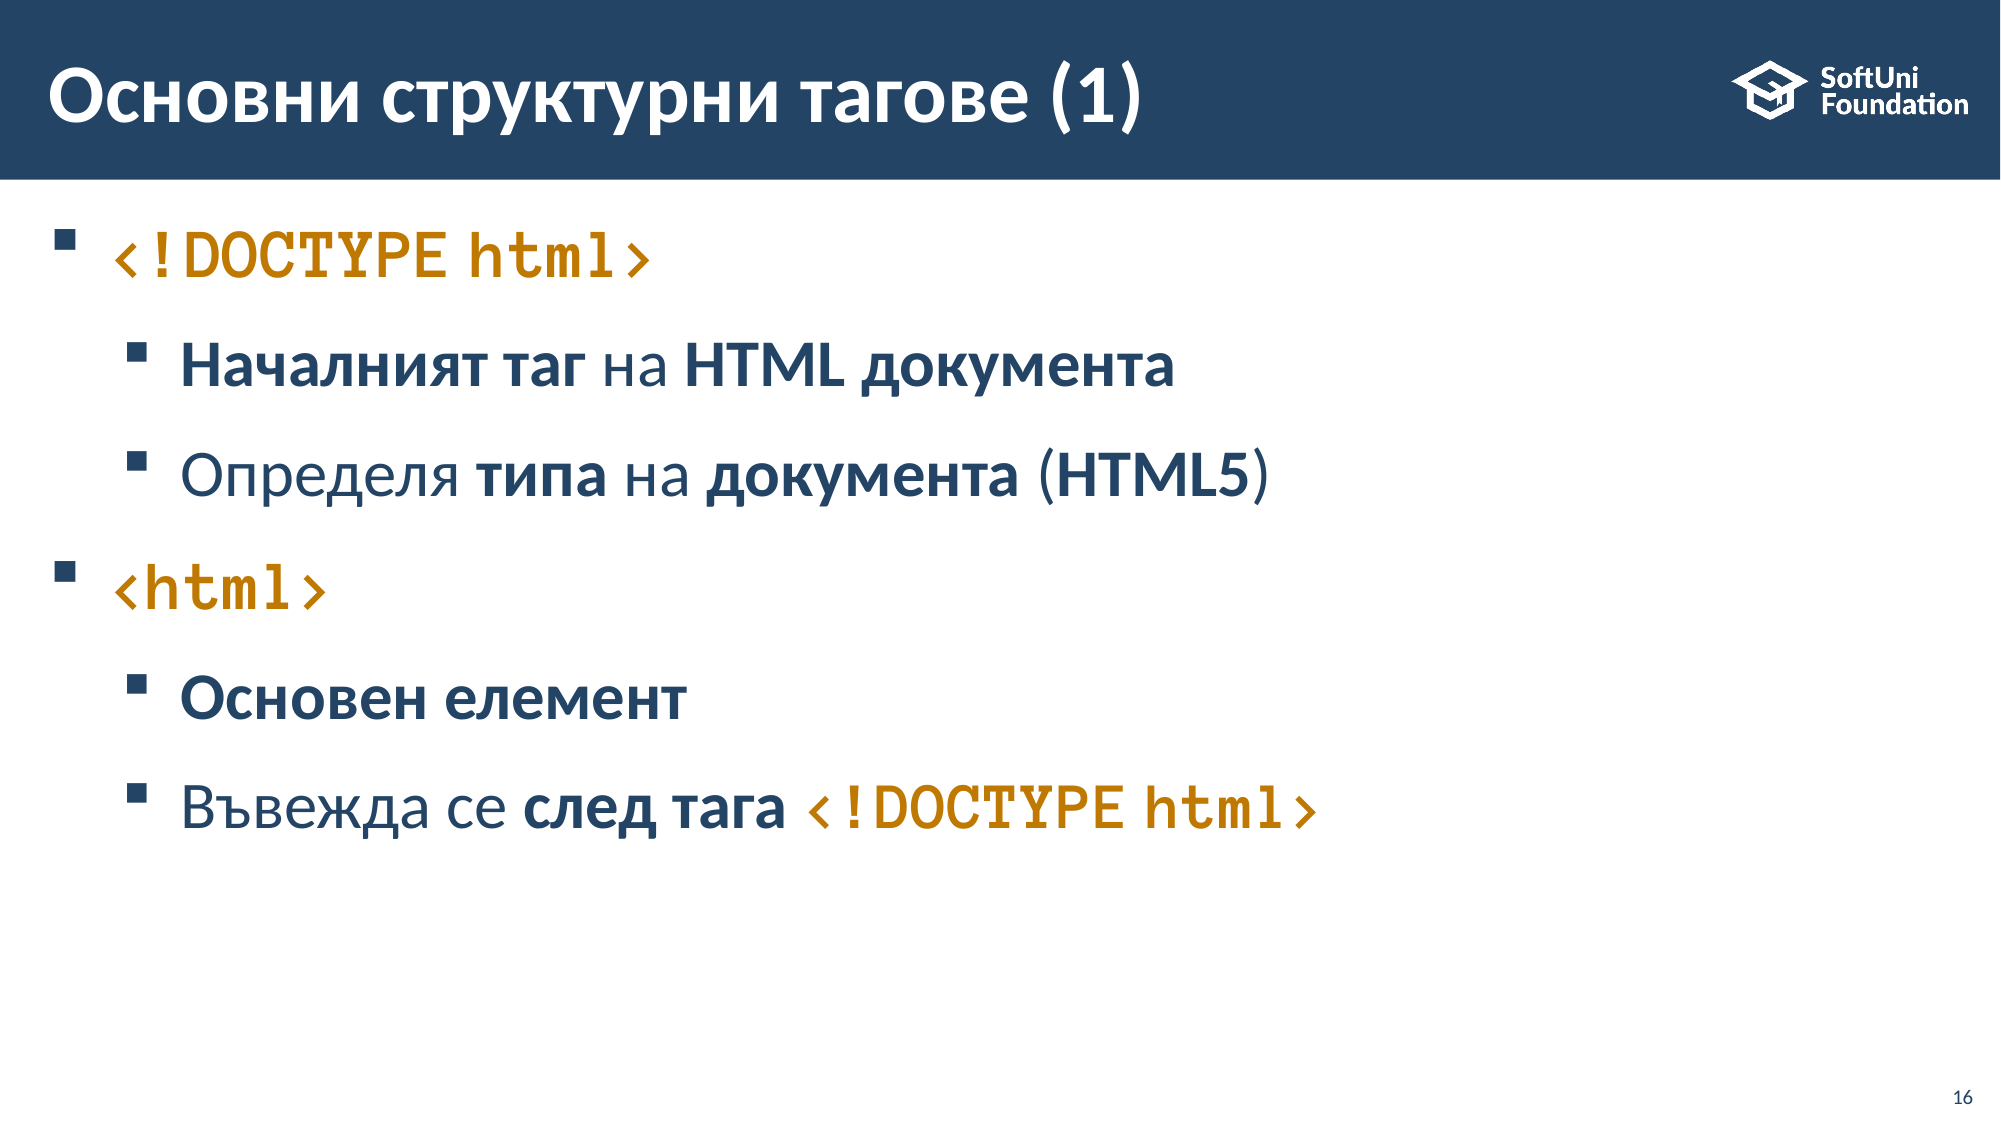

# Основни структурни тагове (1)
<!DOCTYPE html>
Началният таг на HTML документа
Определя типа на документа (HTML5)
<html>
Основен елемент
Въвежда се след тага <!DOCTYPE html>
16